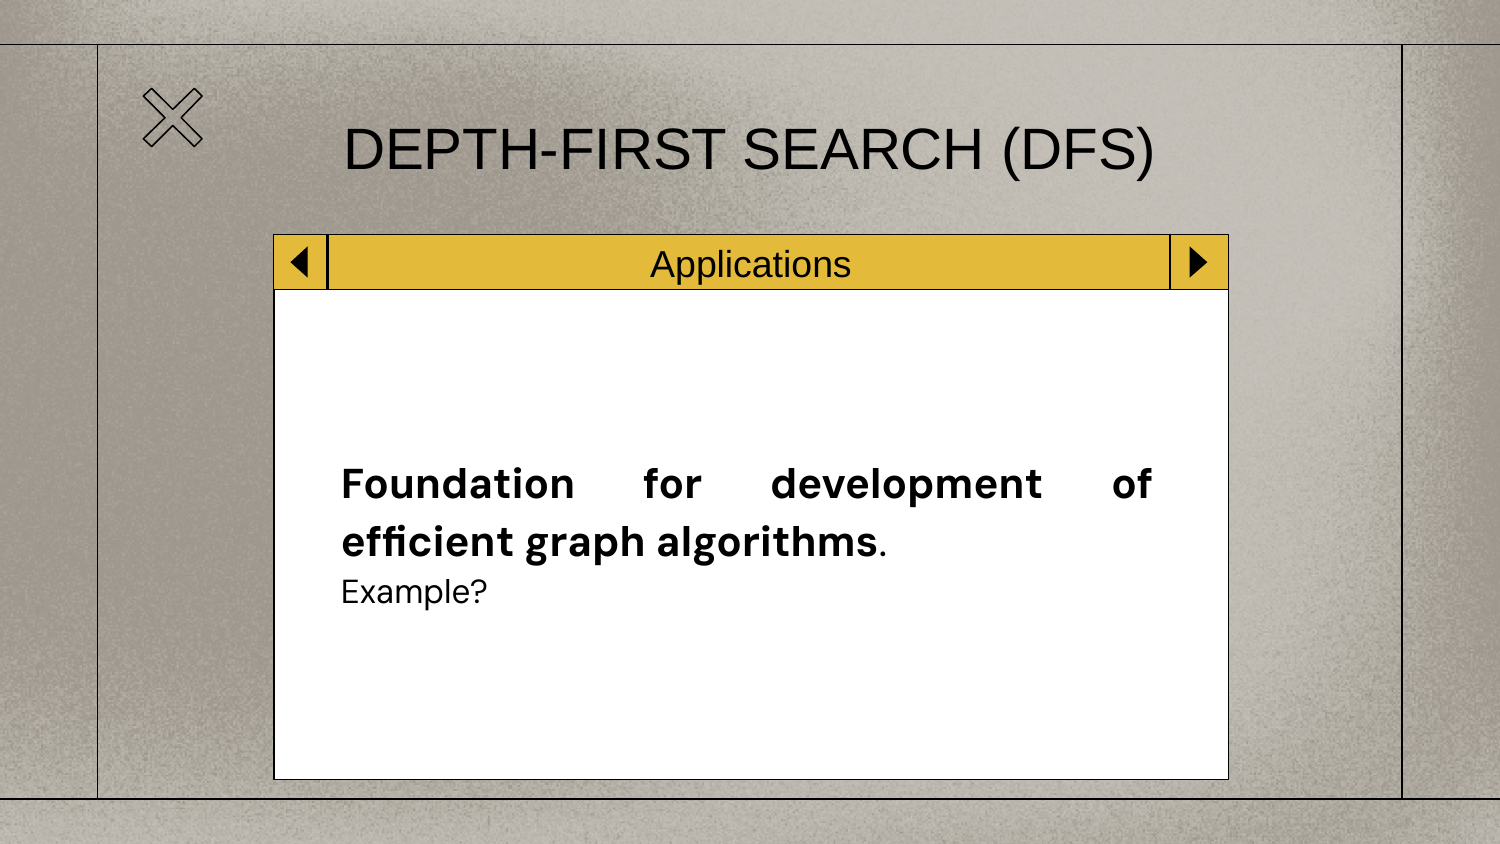

# DEPTH-FIRST SEARCH (DFS)

Applications

Foundation for development of efficient graph algorithms.
Example?